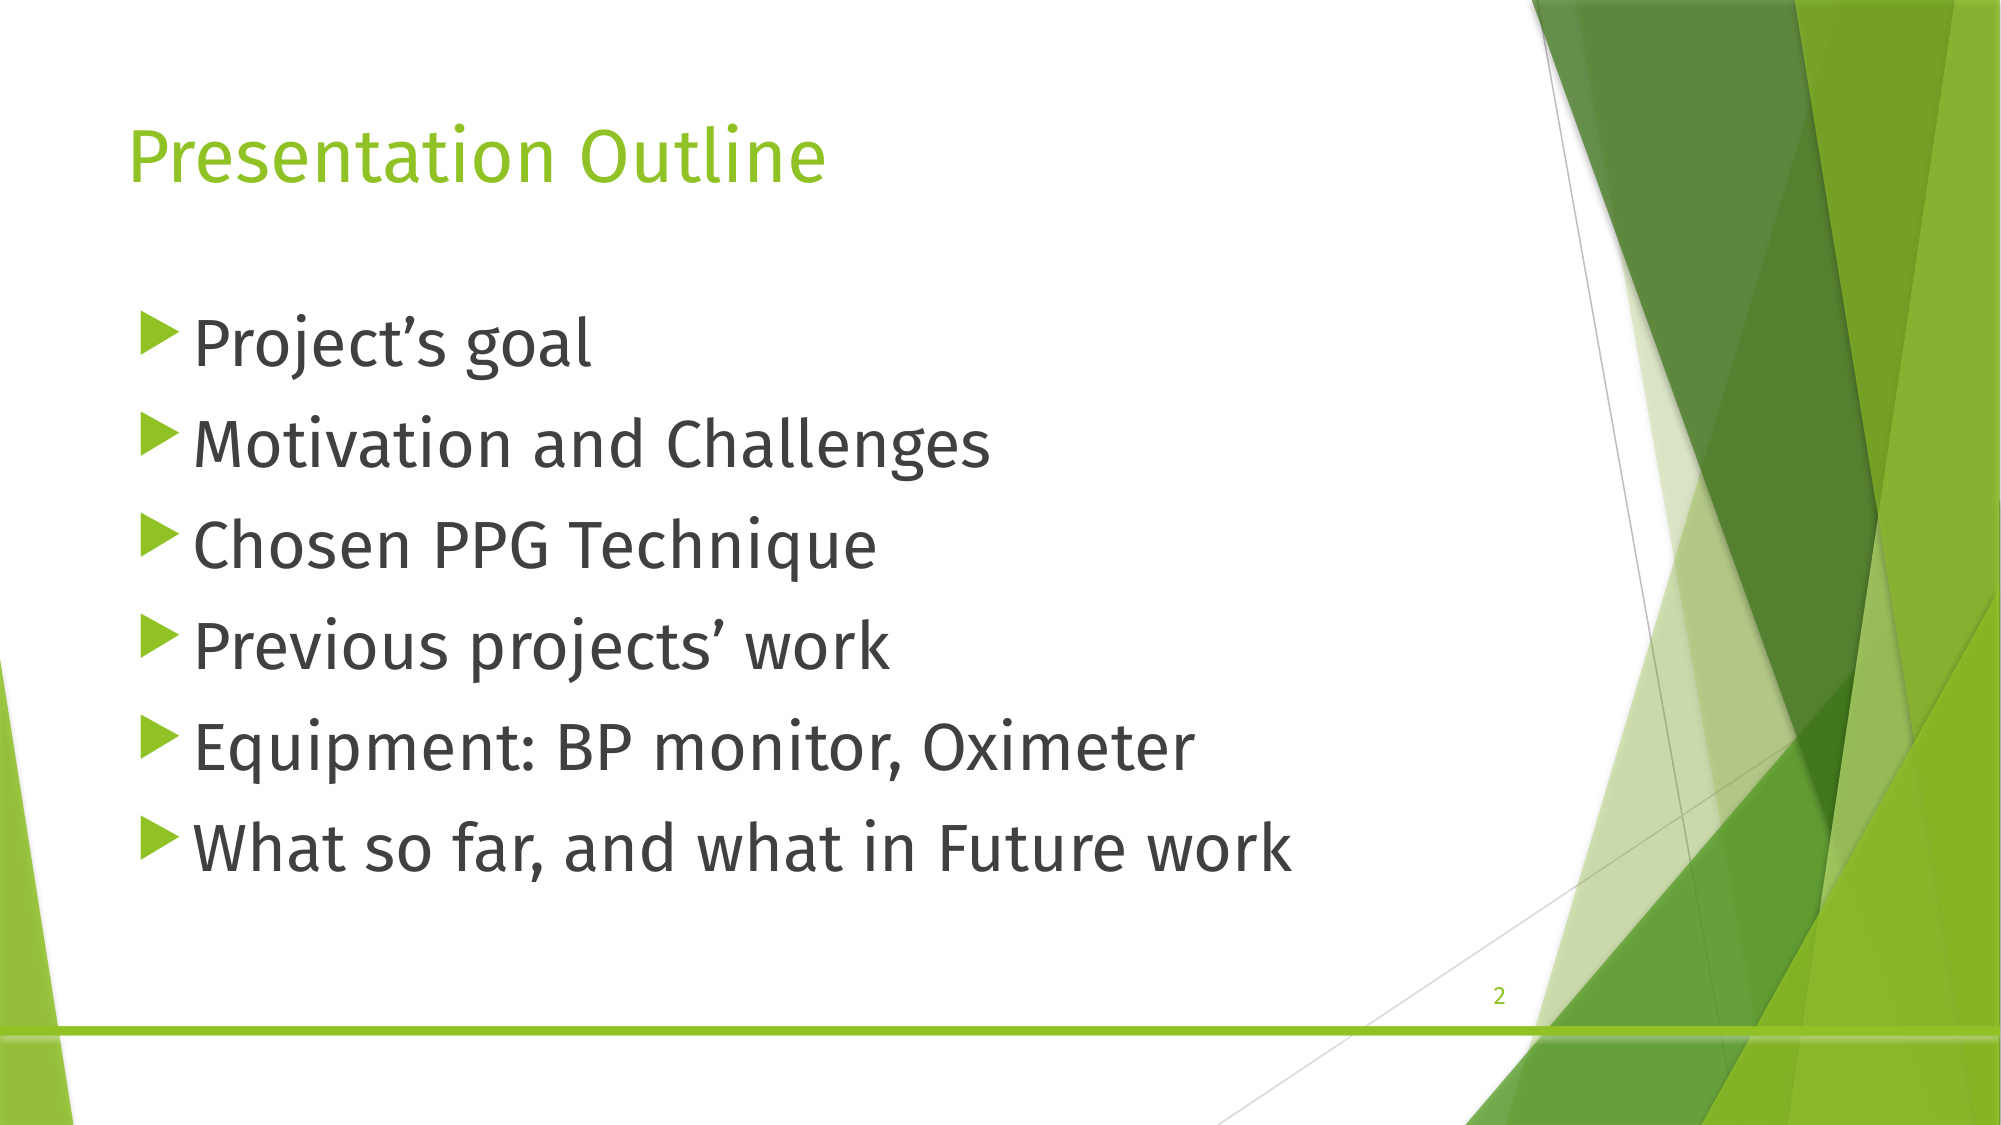

# Presentation Outline
Project’s goal
Motivation and Challenges
Chosen PPG Technique
Previous projects’ work
Equipment: BP monitor, Oximeter
What so far, and what in Future work
2